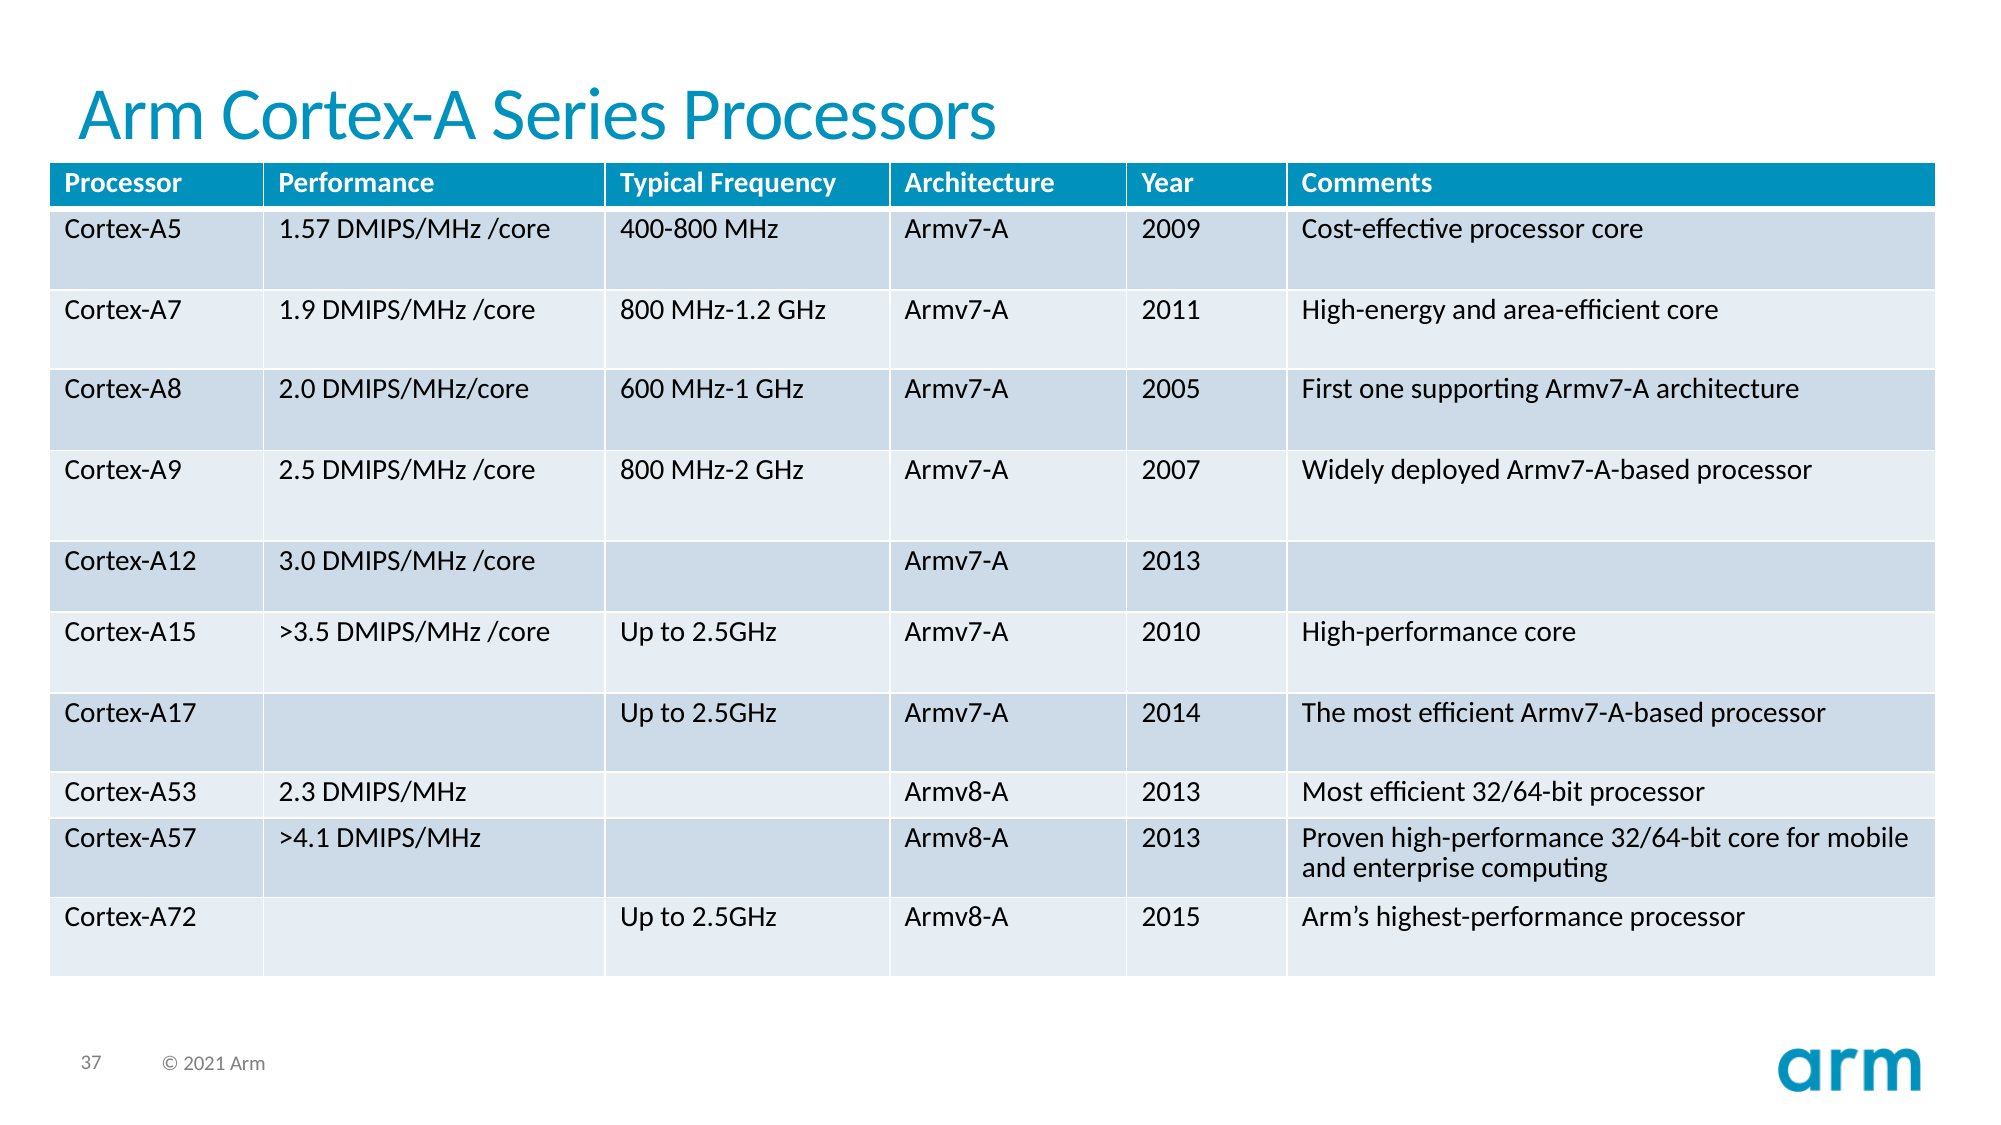

# Arm Cortex-A Series Processors
| Processor | Performance | Typical Frequency | Architecture | Year | Comments |
| --- | --- | --- | --- | --- | --- |
| Cortex-A5 | 1.57 DMIPS/MHz /core | 400-800 MHz | Armv7-A | 2009 | Cost-effective processor core |
| Cortex-A7 | 1.9 DMIPS/MHz /core | 800 MHz-1.2 GHz | Armv7-A | 2011 | High-energy and area-efficient core |
| Cortex-A8 | 2.0 DMIPS/MHz/core | 600 MHz-1 GHz | Armv7-A | 2005 | First one supporting Armv7-A architecture |
| Cortex-A9 | 2.5 DMIPS/MHz /core | 800 MHz-2 GHz | Armv7-A | 2007 | Widely deployed Armv7-A-based processor |
| Cortex-A12 | 3.0 DMIPS/MHz /core |  | Armv7-A | 2013 |  |
| Cortex-A15 | >3.5 DMIPS/MHz /core | Up to 2.5GHz | Armv7-A | 2010 | High-performance core |
| Cortex-A17 |  | Up to 2.5GHz | Armv7-A | 2014 | The most efficient Armv7-A-based processor |
| Cortex-A53 | 2.3 DMIPS/MHz |  | Armv8-A | 2013 | Most efficient 32/64-bit processor |
| Cortex-A57 | >4.1 DMIPS/MHz |  | Armv8-A | 2013 | Proven high-performance 32/64-bit core for mobile and enterprise computing |
| Cortex-A72 |  | Up to 2.5GHz | Armv8-A | 2015 | Arm’s highest-performance processor |